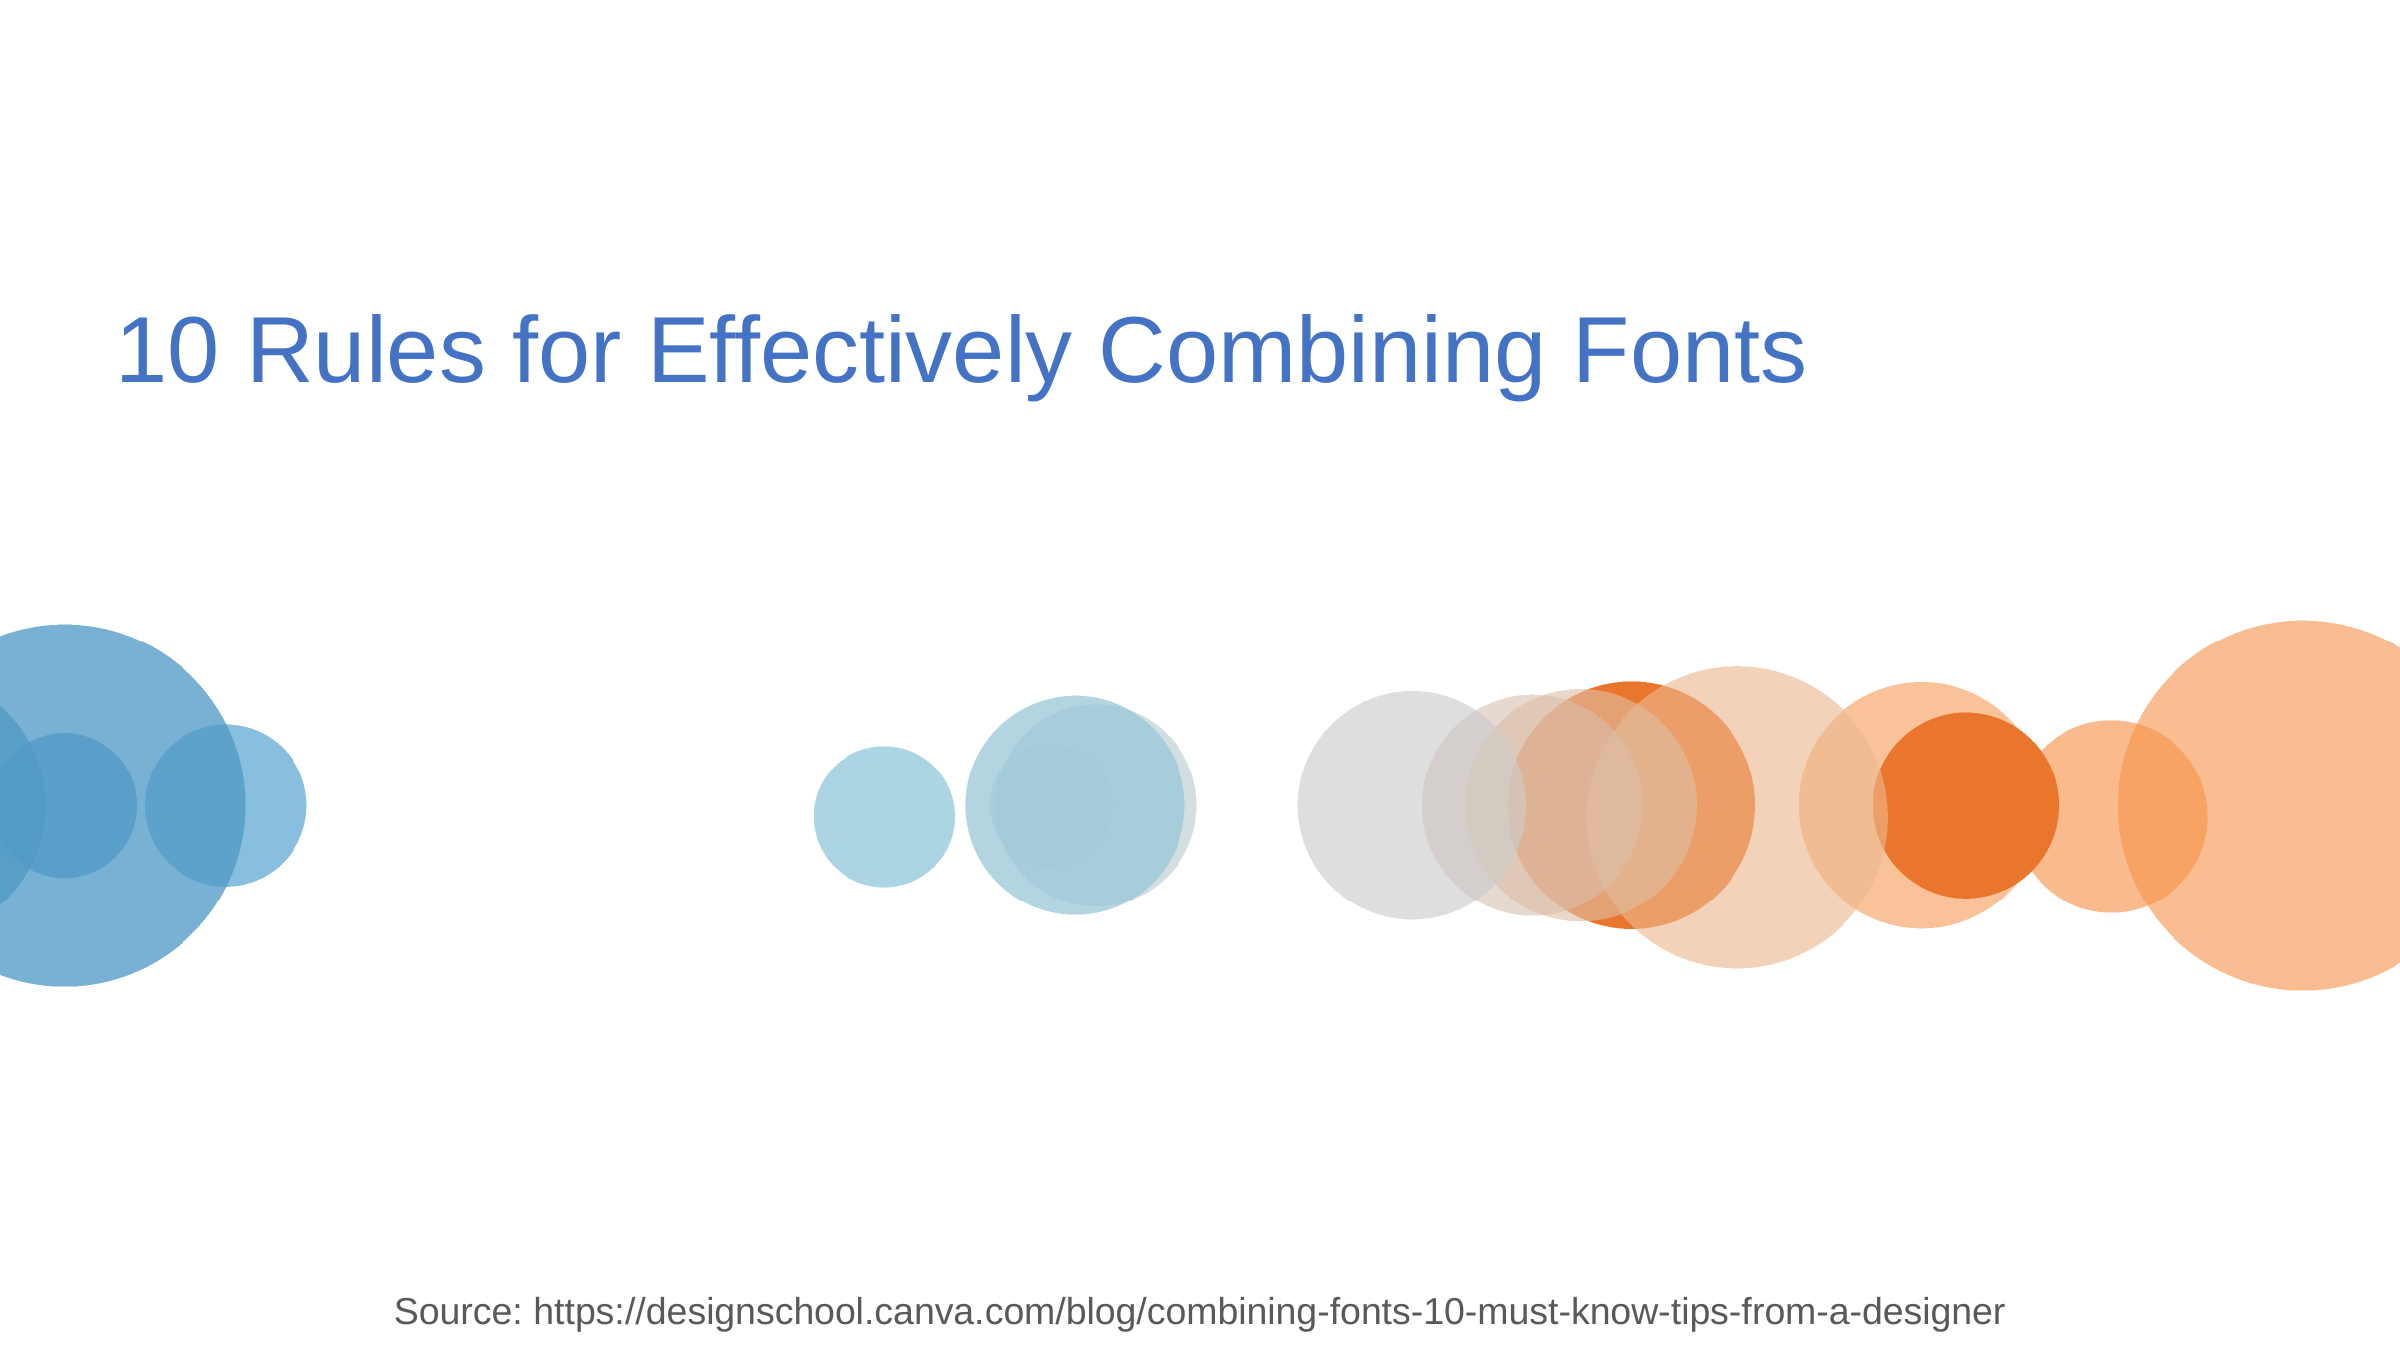

10 Rules for Effectively Combining Fonts
Source: https://designschool.canva.com/blog/combining-fonts-10-must-know-tips-from-a-designer